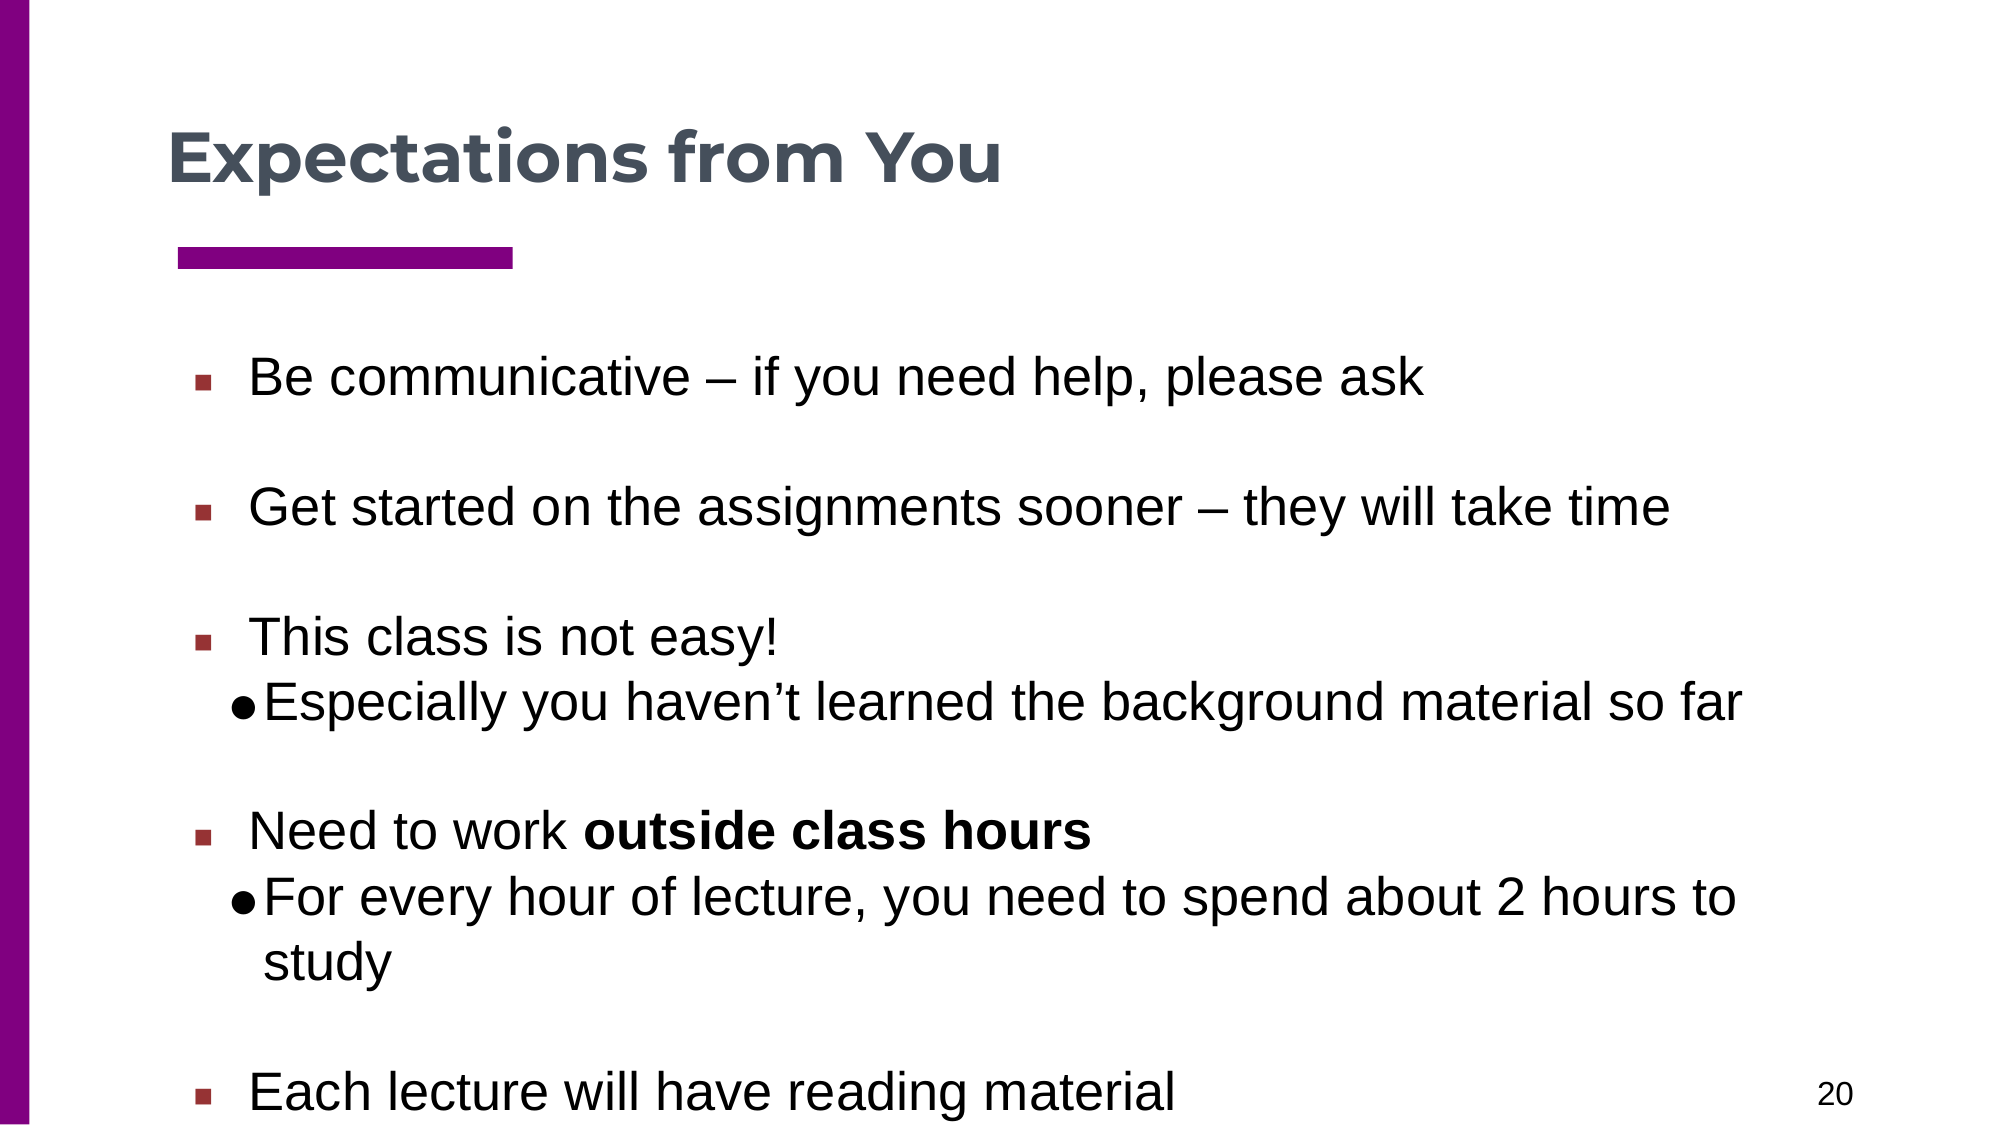

Expectations from You
Be communicative – if you need help, please ask
Get started on the assignments sooner – they will take time
This class is not easy!
Especially you haven’t learned the background material so far

Need to work outside class hours
For every hour of lecture, you need to spend about 2 hours to study
Each lecture will have reading material